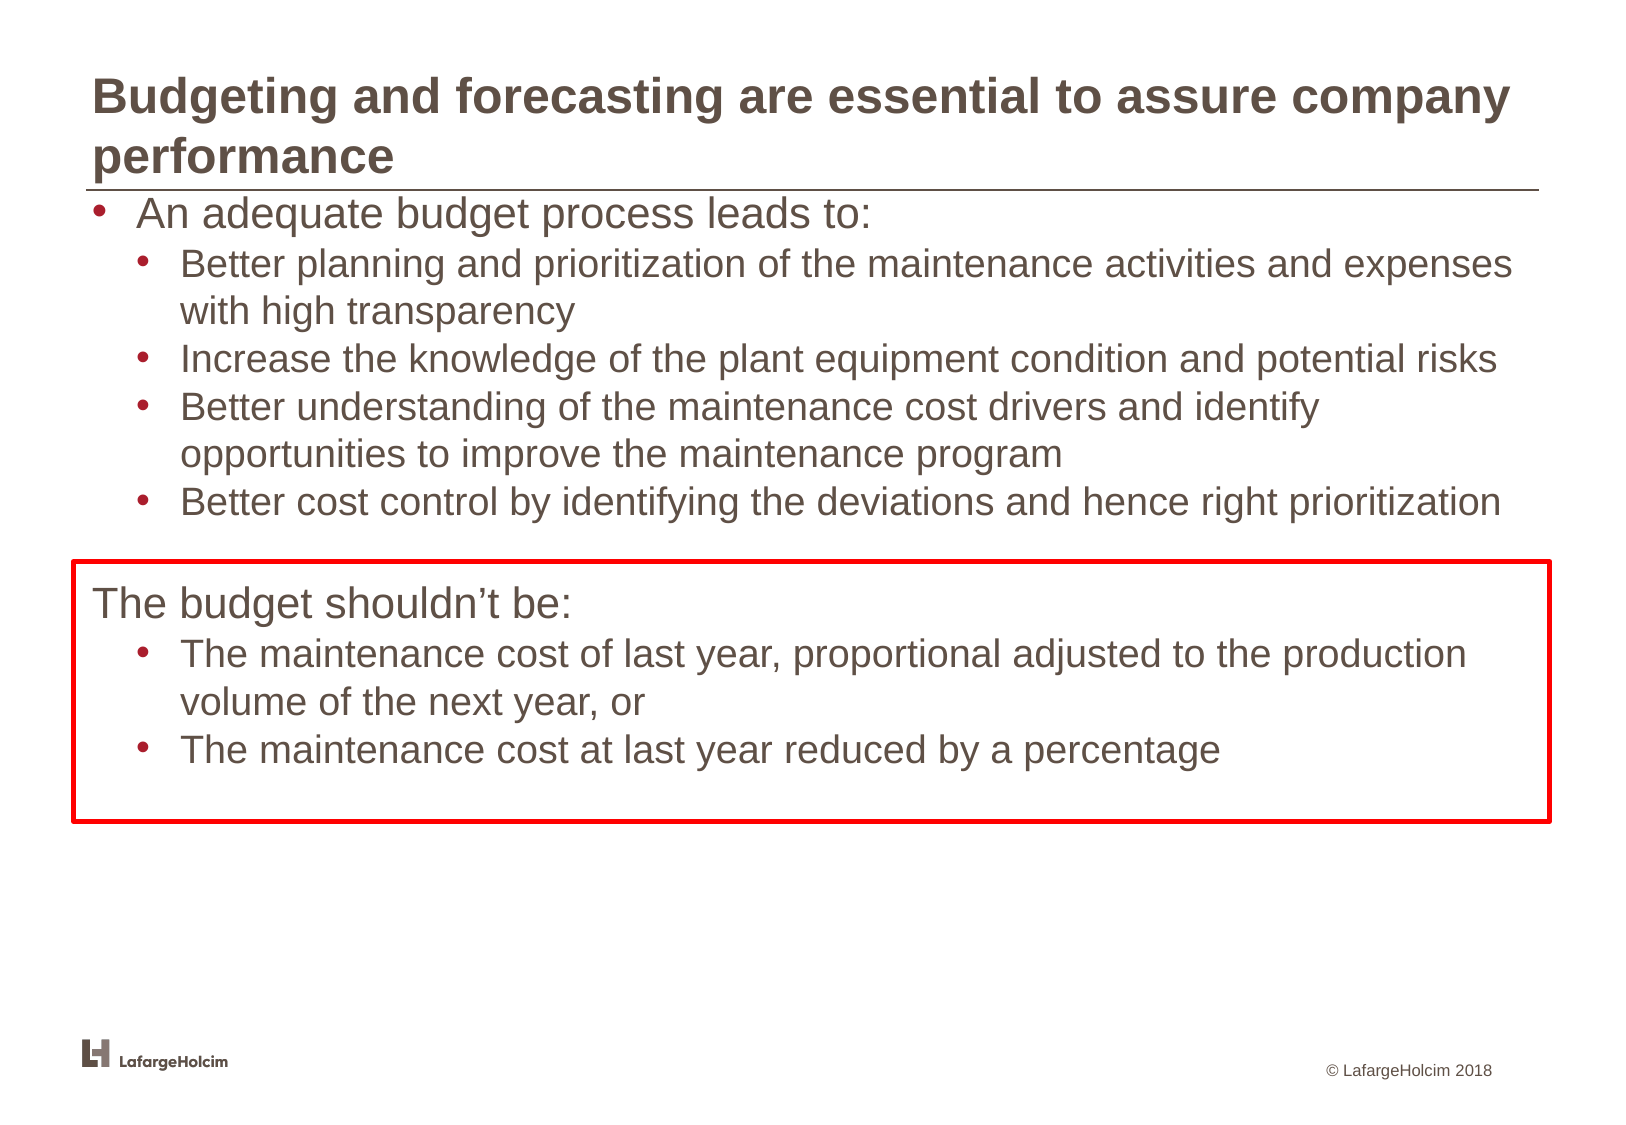

# Budgeting and forecasting are essential to assure company performance
An adequate budget process leads to:
Better planning and prioritization of the maintenance activities and expenses with high transparency
Increase the knowledge of the plant equipment condition and potential risks
Better understanding of the maintenance cost drivers and identify opportunities to improve the maintenance program
Better cost control by identifying the deviations and hence right prioritization

The budget shouldn’t be:
The maintenance cost of last year, proportional adjusted to the production volume of the next year, or
The maintenance cost at last year reduced by a percentage